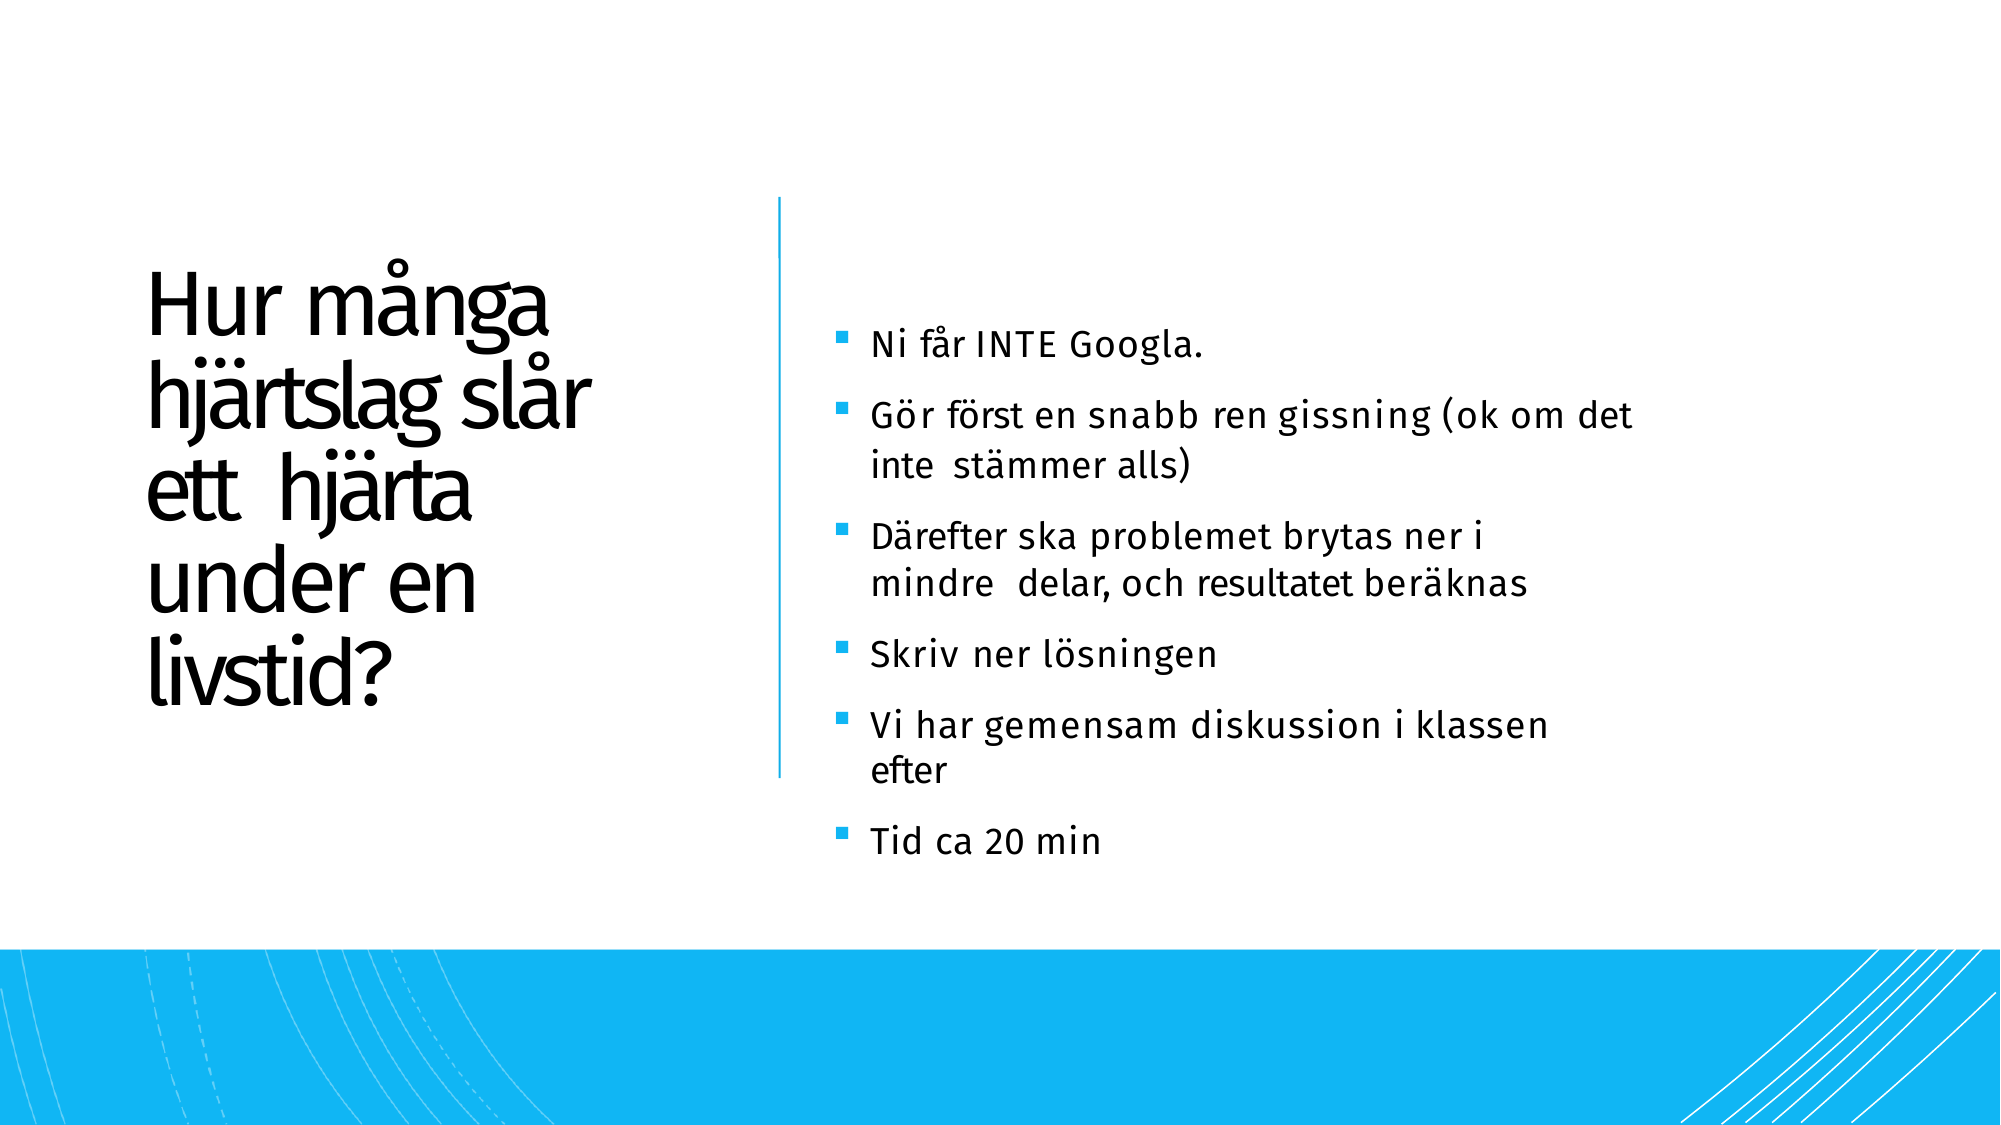

# Hur många  hjärtslag slår ett  hjärta under en  livstid?
Ni får INTE Googla.
Gör först en snabb ren gissning (ok om det inte  stämmer alls)
Därefter ska problemet brytas ner i mindre  delar, och resultatet beräknas
Skriv ner lösningen
Vi har gemensam diskussion i klassen efter
Tid ca 20 min